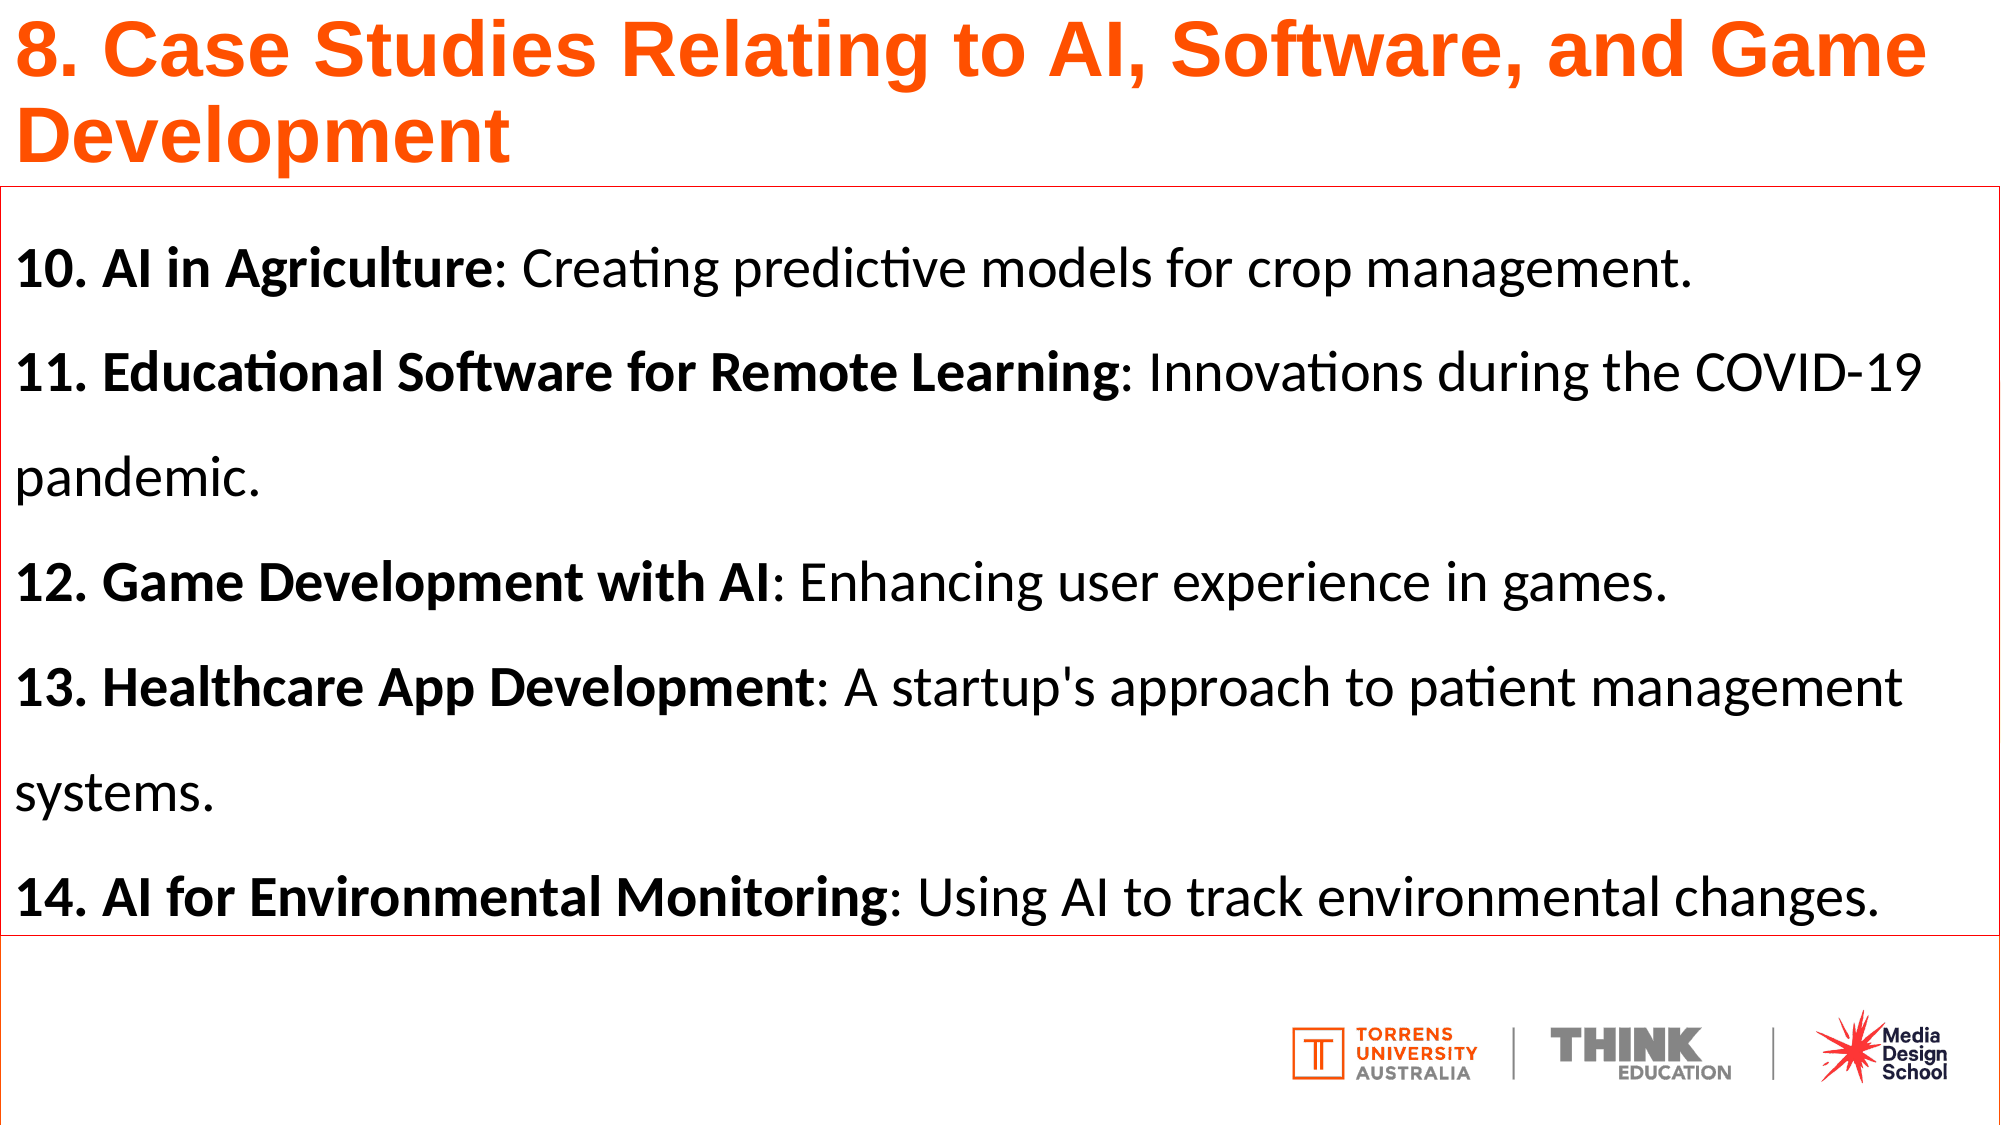

# 8. Case Studies Relating to AI, Software, and Game Development
10. AI in Agriculture: Creating predictive models for crop management.
11. Educational Software for Remote Learning: Innovations during the COVID-19 pandemic.
12. Game Development with AI: Enhancing user experience in games.
13. Healthcare App Development: A startup's approach to patient management systems.
14. AI for Environmental Monitoring: Using AI to track environmental changes.